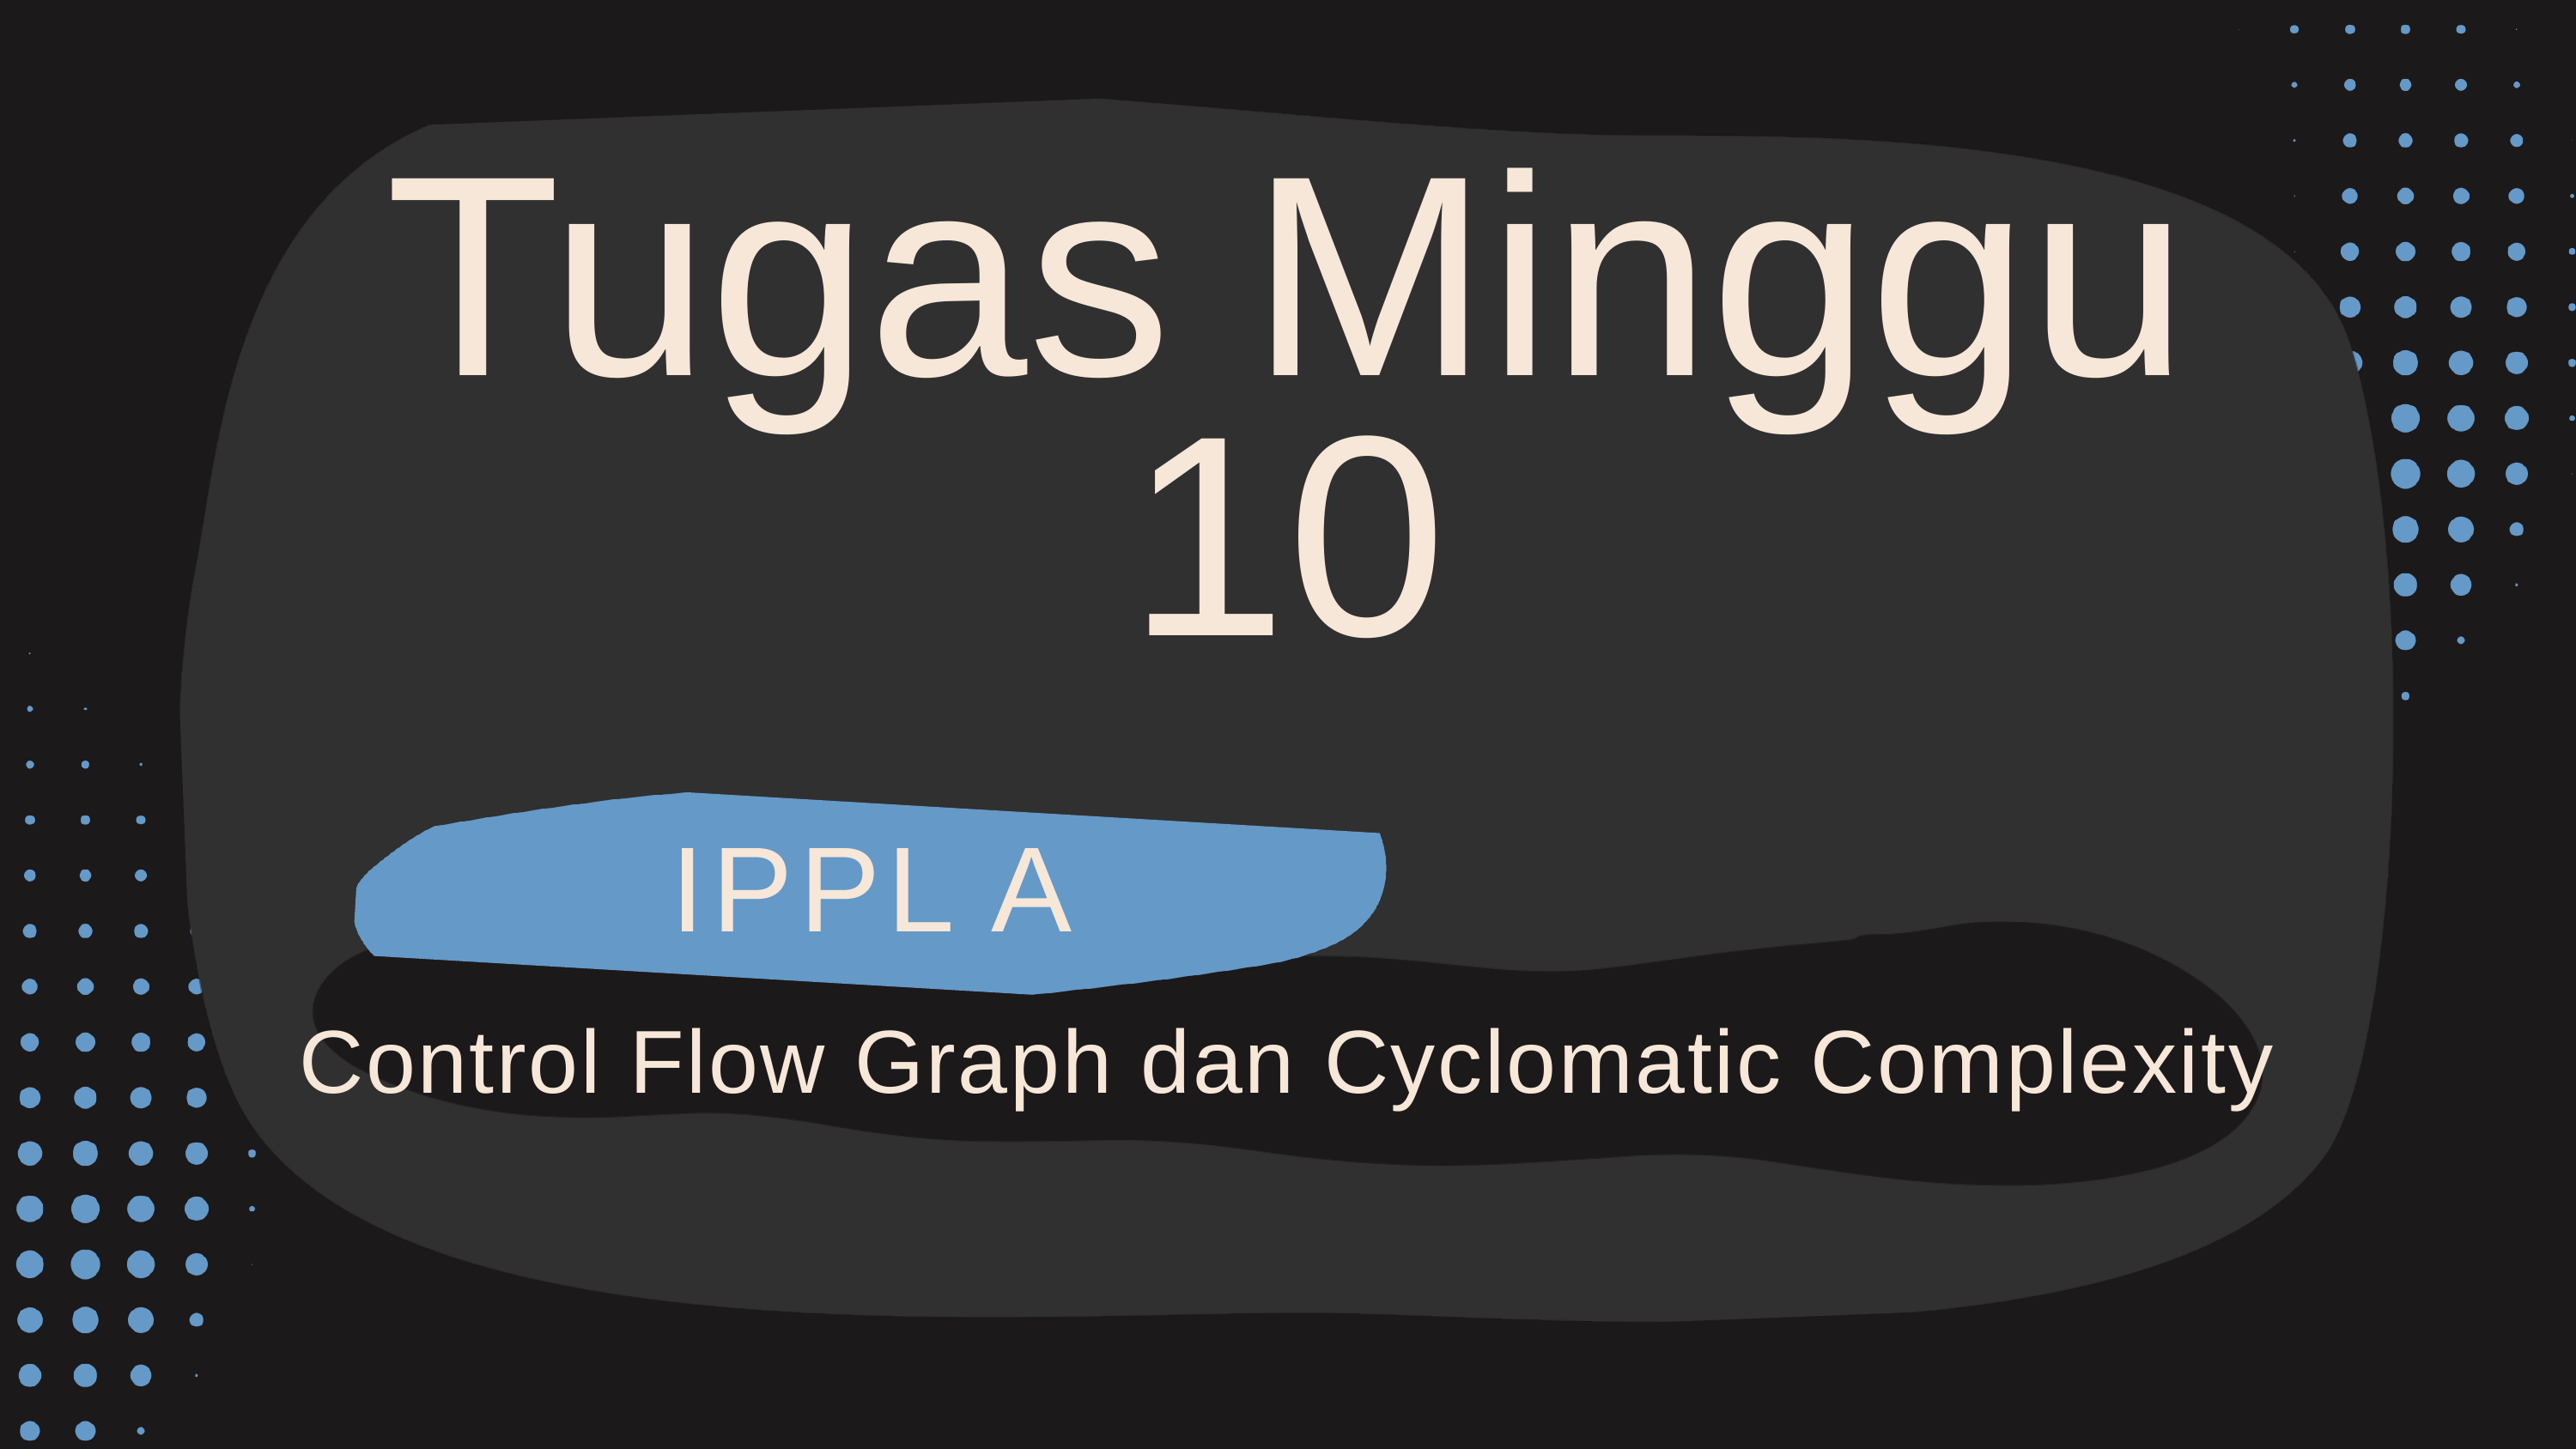

Tugas Minggu 10

IPPL A

Control Flow Graph dan Cyclomatic Complexity